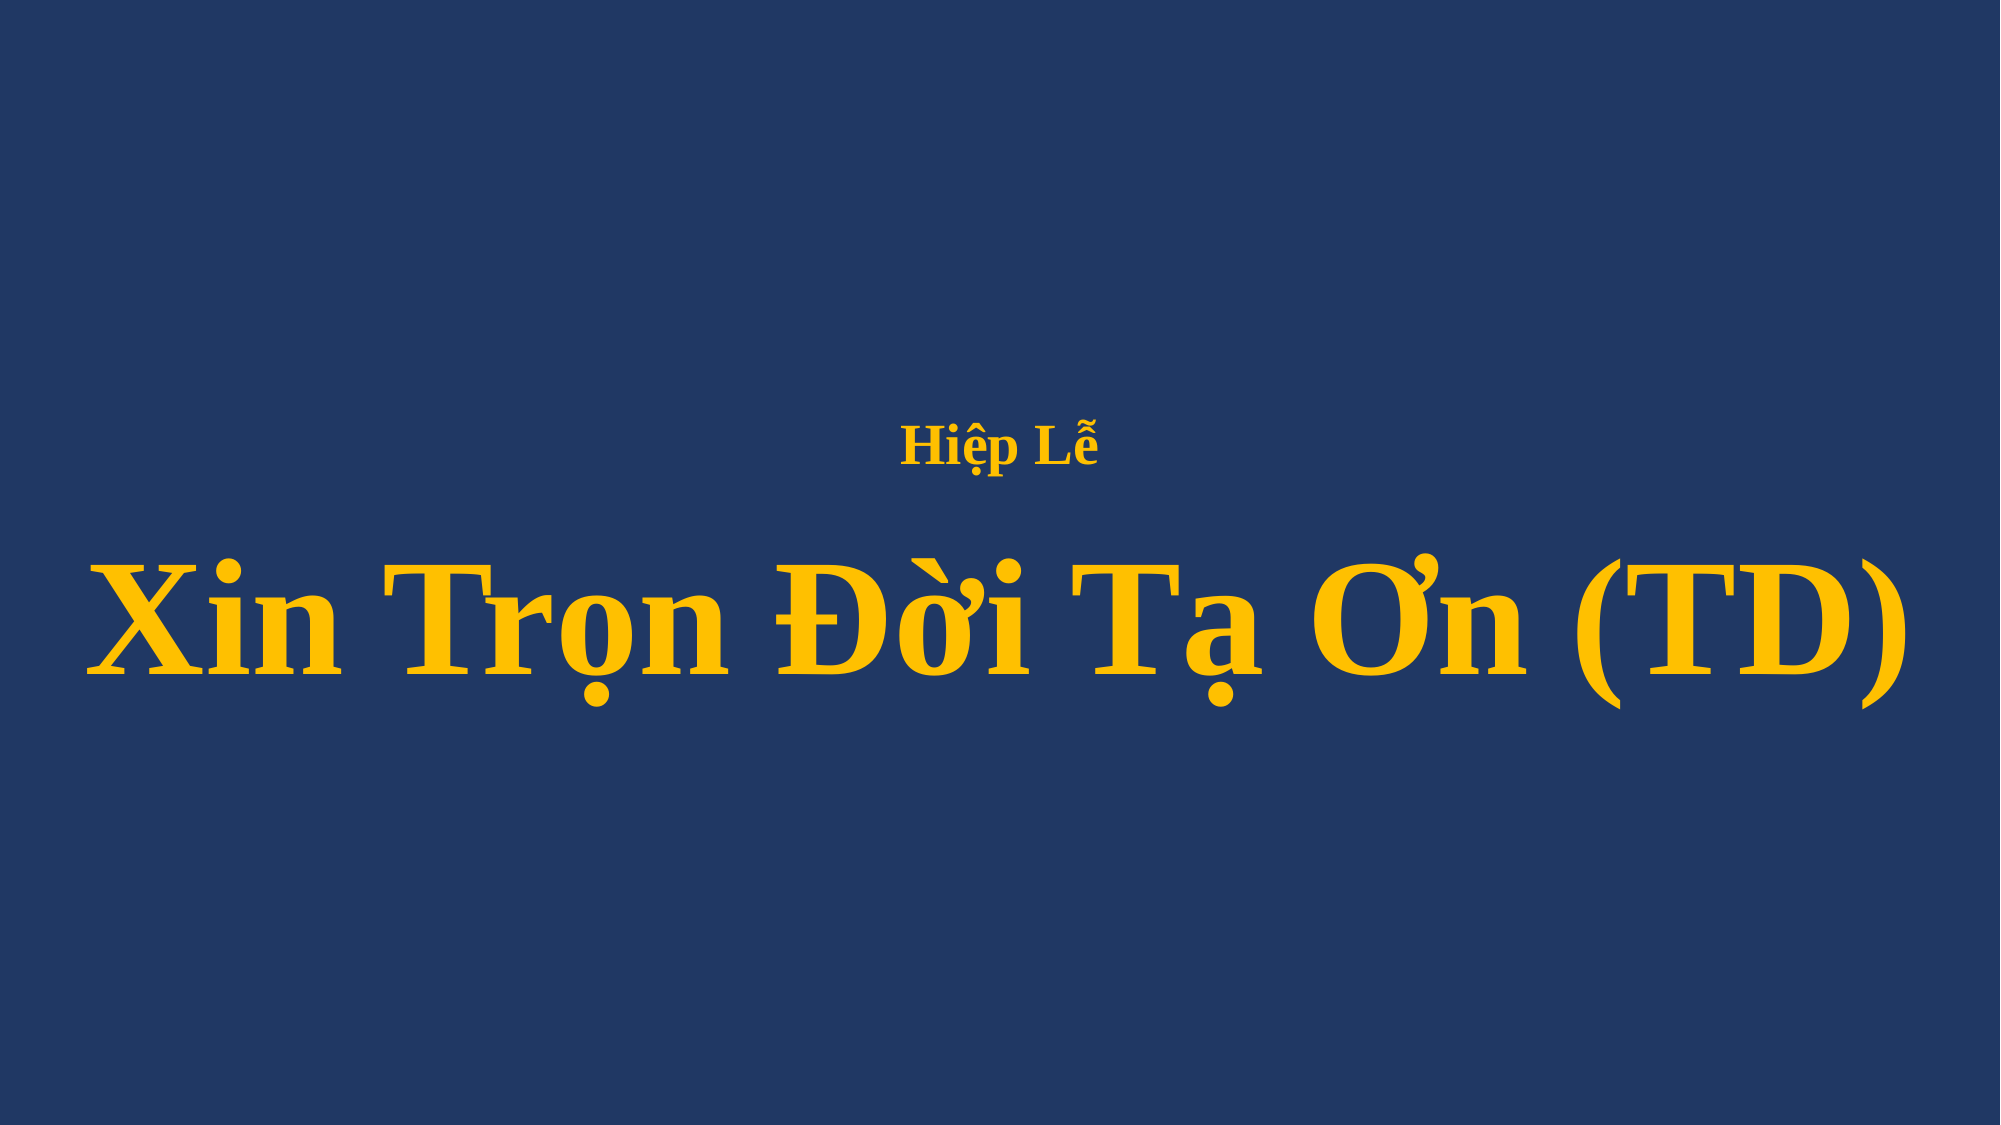

# Hiệp Lễ Xin Trọn Đời Tạ Ơn (TD)